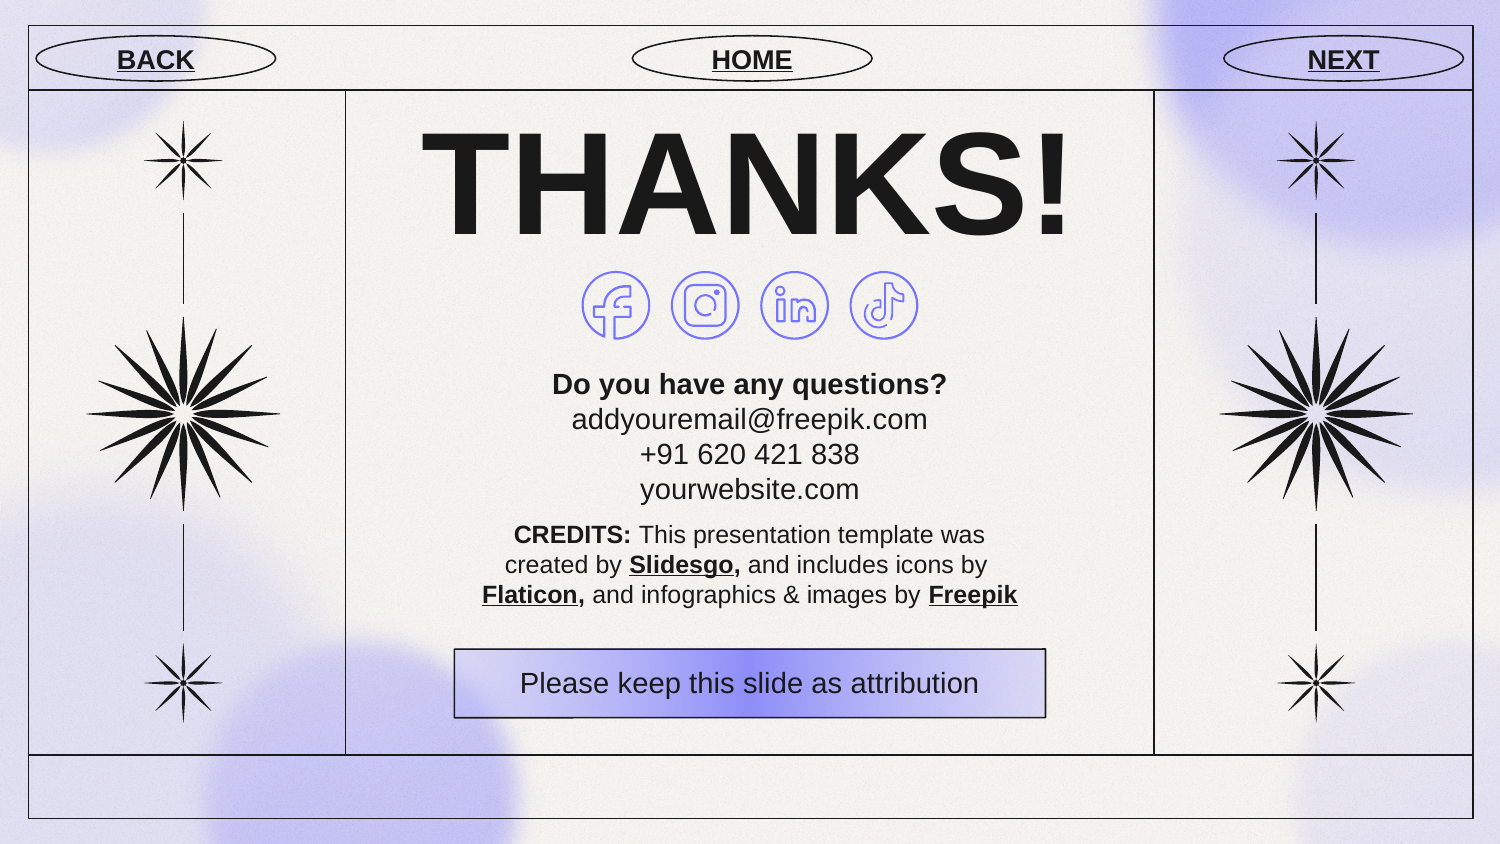

BACK
HOME
NEXT
# THANKS!

Do you have any questions?
addyouremail@freepik.com
+91 620 421 838
yourwebsite.com
Please keep this slide as attribution